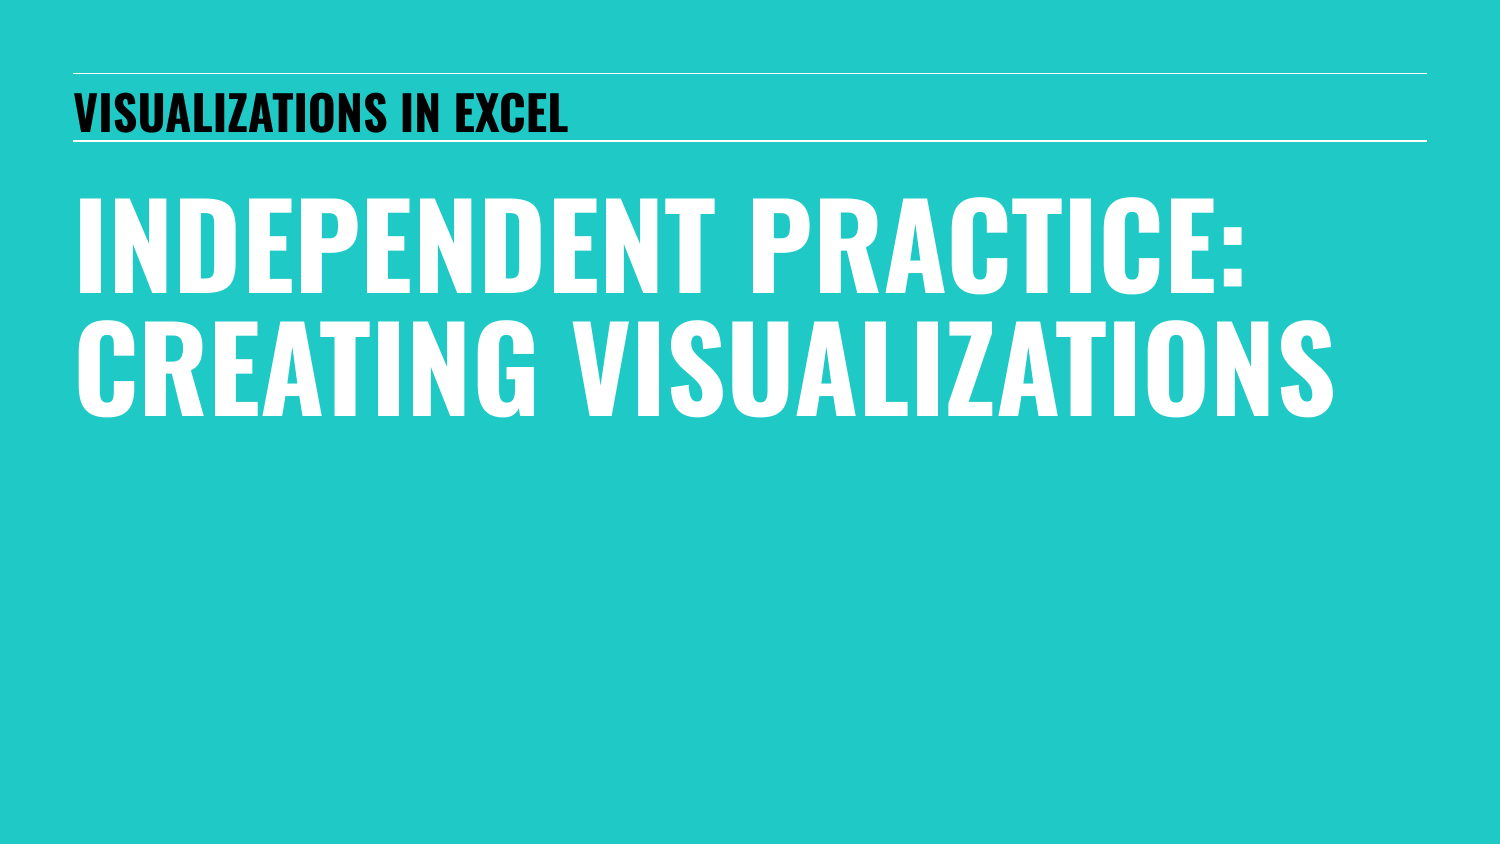

VISUALIZATIONS IN EXCEL

INDEPENDENT PRACTICE: CREATING VISUALIZATIONS